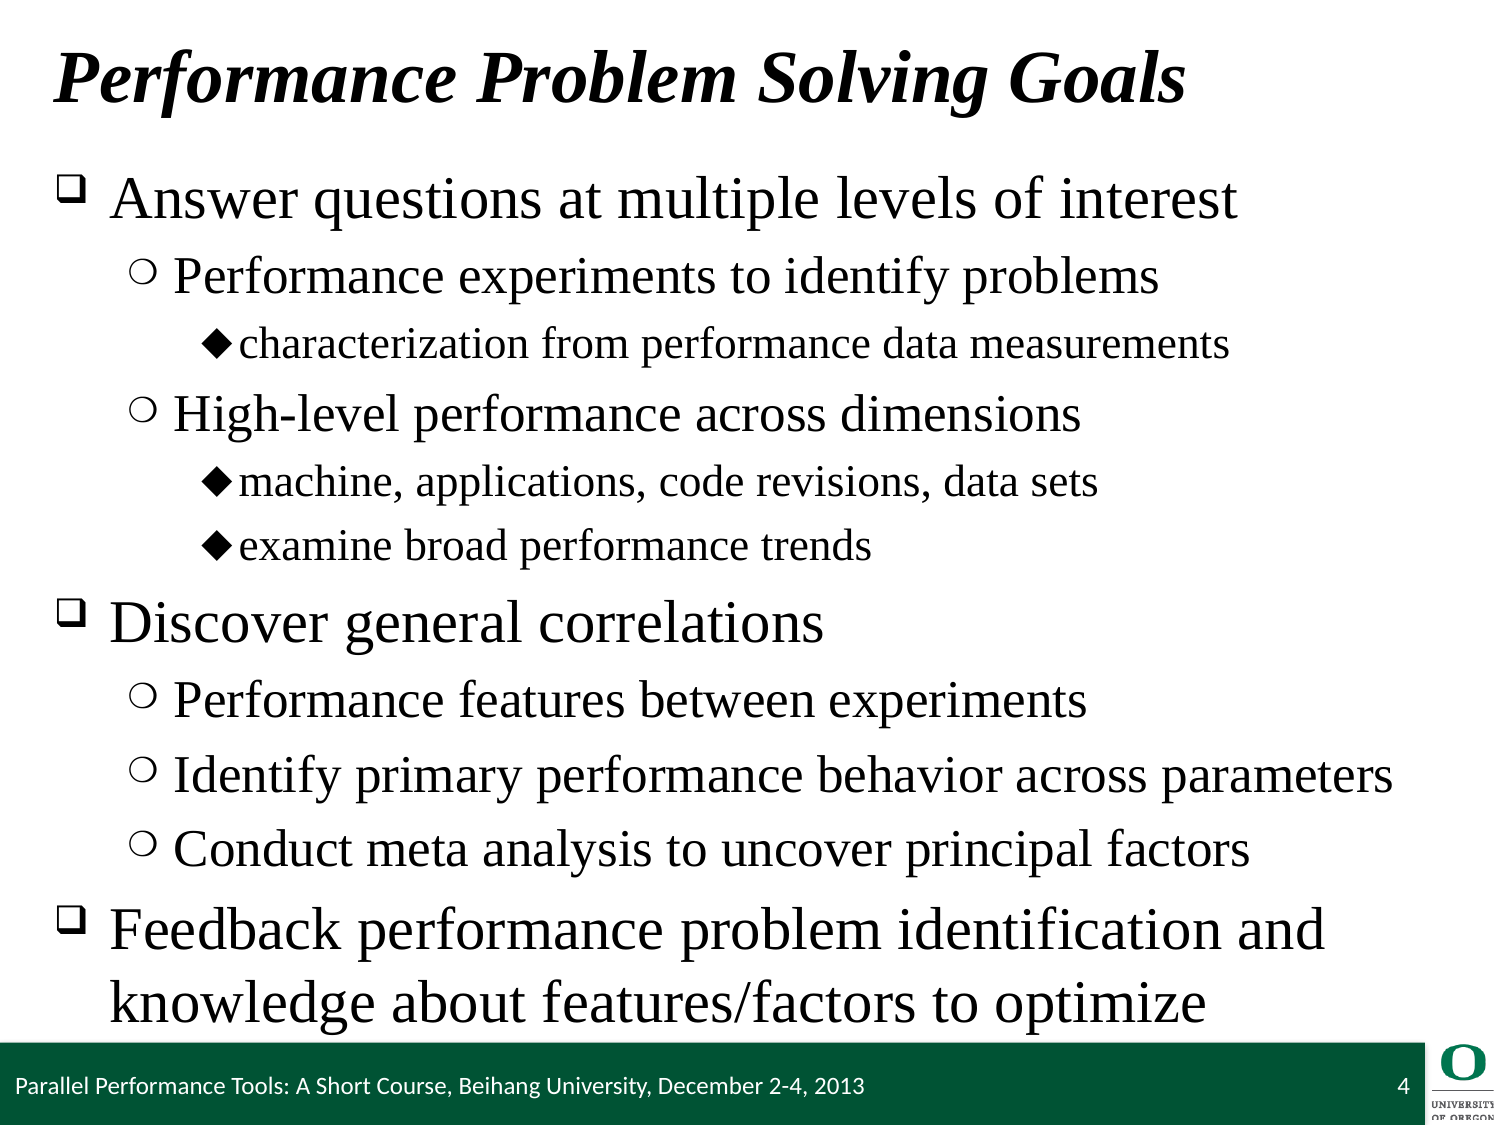

# Performance Problem Solving Goals
Answer questions at multiple levels of interest
Performance experiments to identify problems
characterization from performance data measurements
High-level performance across dimensions
machine, applications, code revisions, data sets
examine broad performance trends
Discover general correlations
Performance features between experiments
Identify primary performance behavior across parameters
Conduct meta analysis to uncover principal factors
Feedback performance problem identification and knowledge about features/factors to optimize
Parallel Performance Tools: A Short Course, Beihang University, December 2-4, 2013
4